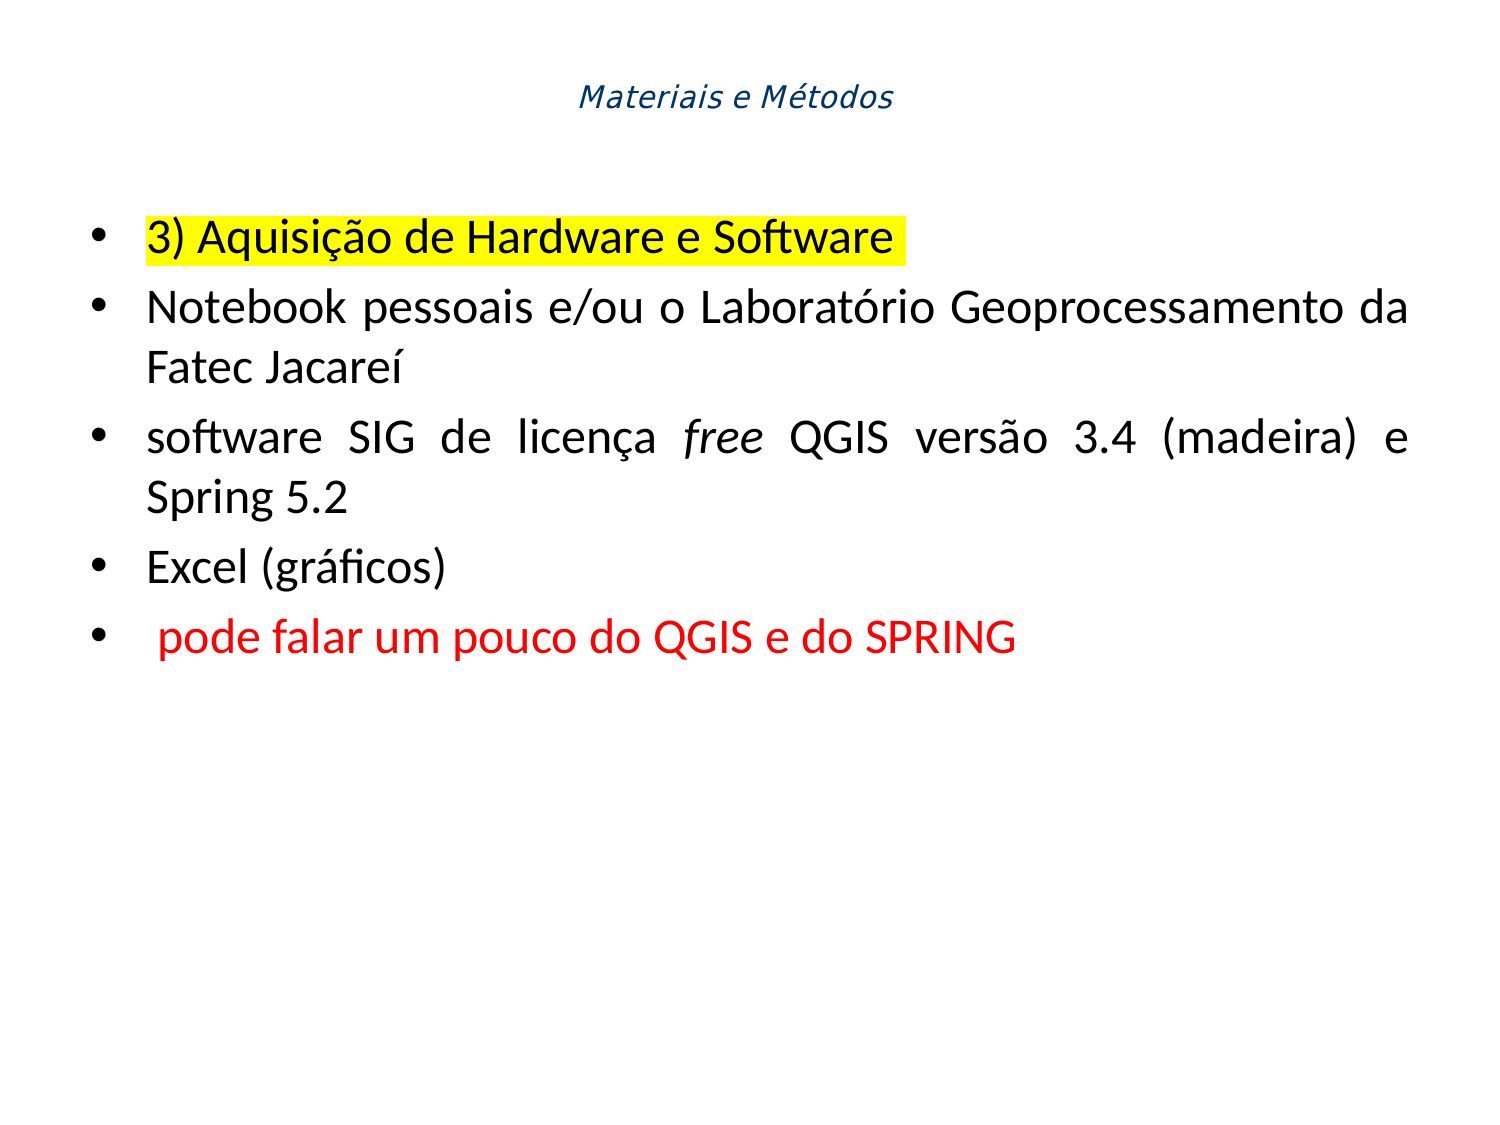

# Materiais e Métodos
3) Aquisição de Hardware e Software
Notebook pessoais e/ou o Laboratório Geoprocessamento da Fatec Jacareí
software SIG de licença free QGIS versão 3.4 (madeira) e Spring 5.2
Excel (gráficos)
 pode falar um pouco do QGIS e do SPRING